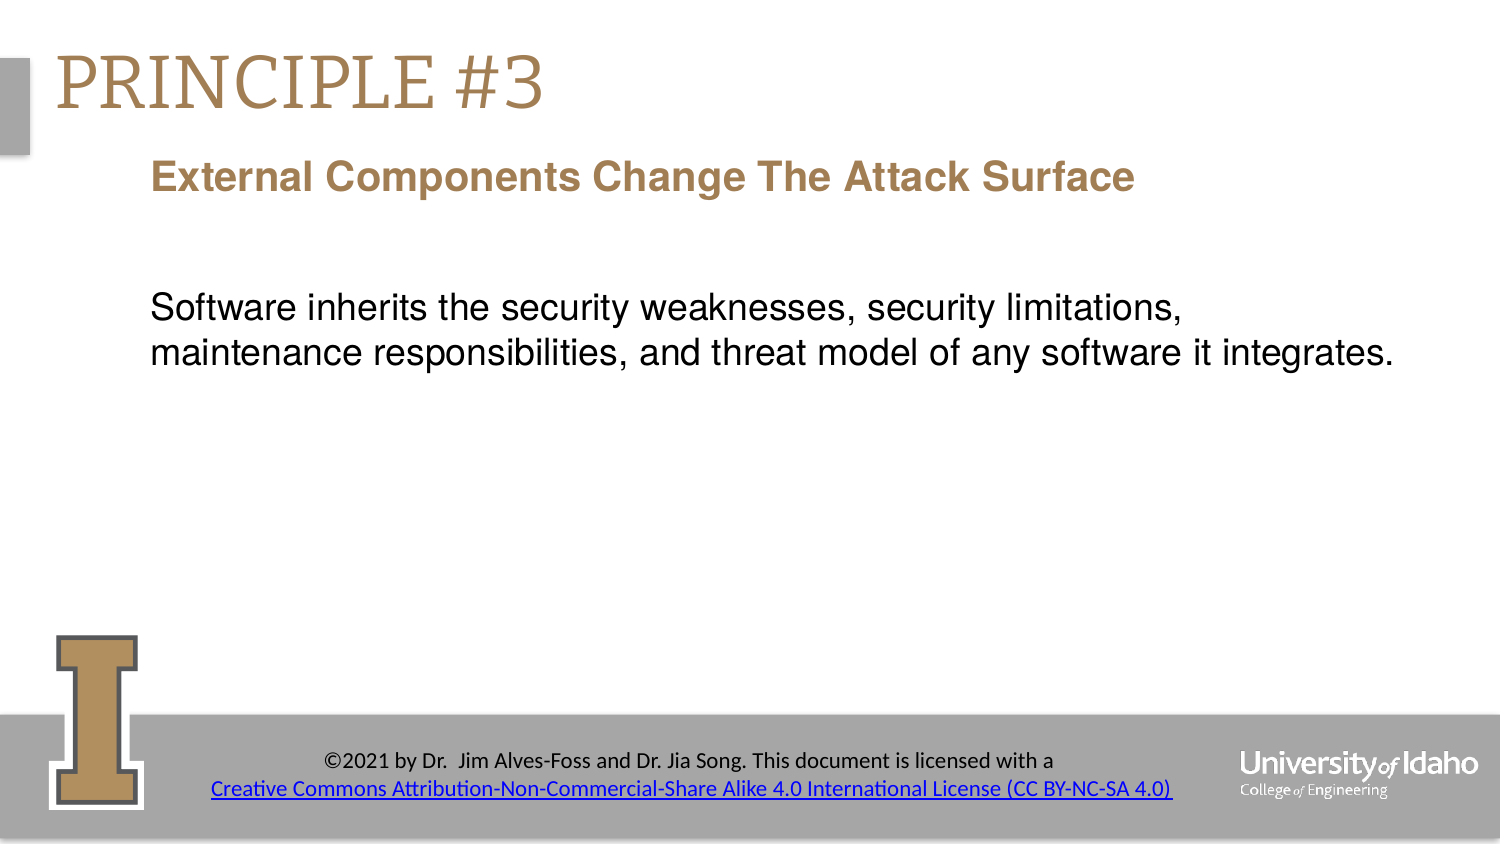

# Principle #3
External Components Change The Attack Surface

Software inherits the security weaknesses, security limitations, maintenance responsibilities, and threat model of any software it integrates.